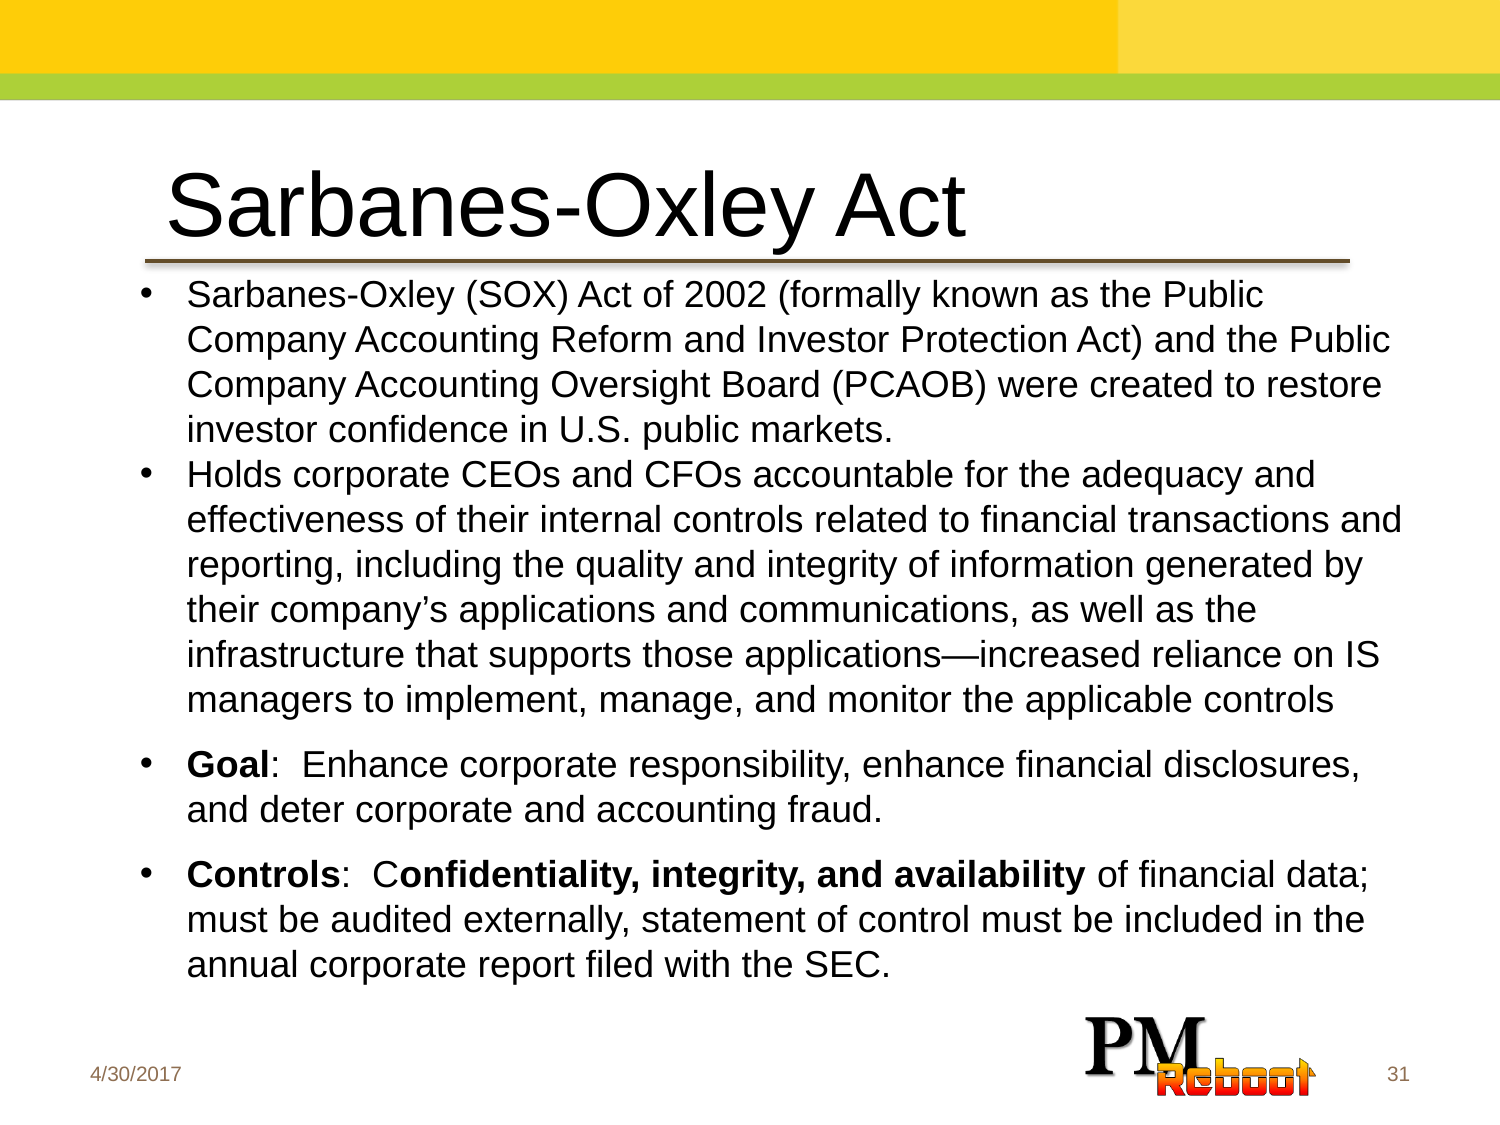

Sarbanes-Oxley Act
Sarbanes-Oxley (SOX) Act of 2002 (formally known as the Public Company Accounting Reform and Investor Protection Act) and the Public Company Accounting Oversight Board (PCAOB) were created to restore investor confidence in U.S. public markets.
Holds corporate CEOs and CFOs accountable for the adequacy and effectiveness of their internal controls related to financial transactions and reporting, including the quality and integrity of information generated by their company’s applications and communications, as well as the infrastructure that supports those applications—increased reliance on IS managers to implement, manage, and monitor the applicable controls

Goal:  Enhance corporate responsibility, enhance financial disclosures, and deter corporate and accounting fraud.

Controls:  Confidentiality, integrity, and availability of financial data; must be audited externally, statement of control must be included in the annual corporate report filed with the SEC.
4/30/2017
© Sonja Streuber, PMP®, SSBB
31